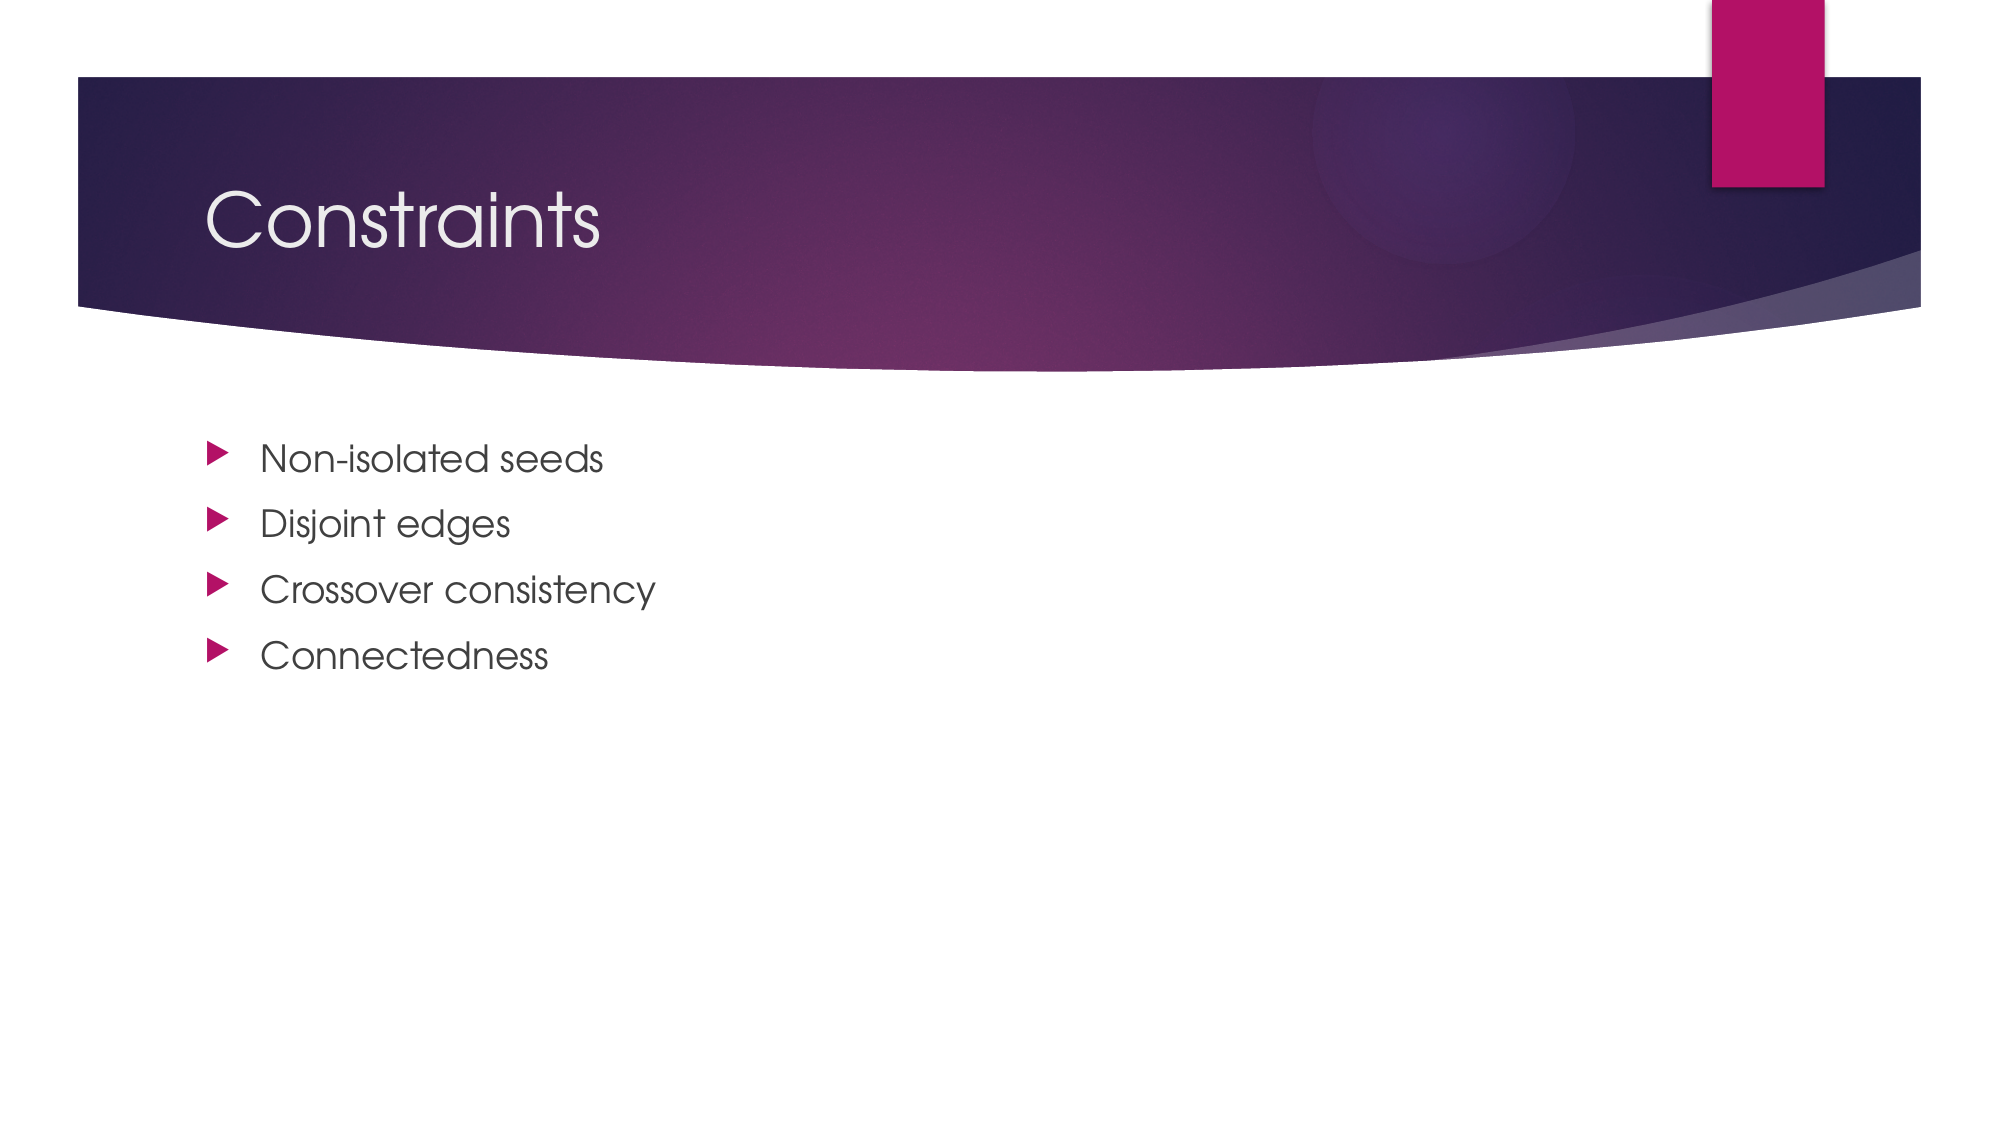

# Constraints
Non-isolated seeds
Disjoint edges
Crossover consistency
Connectedness